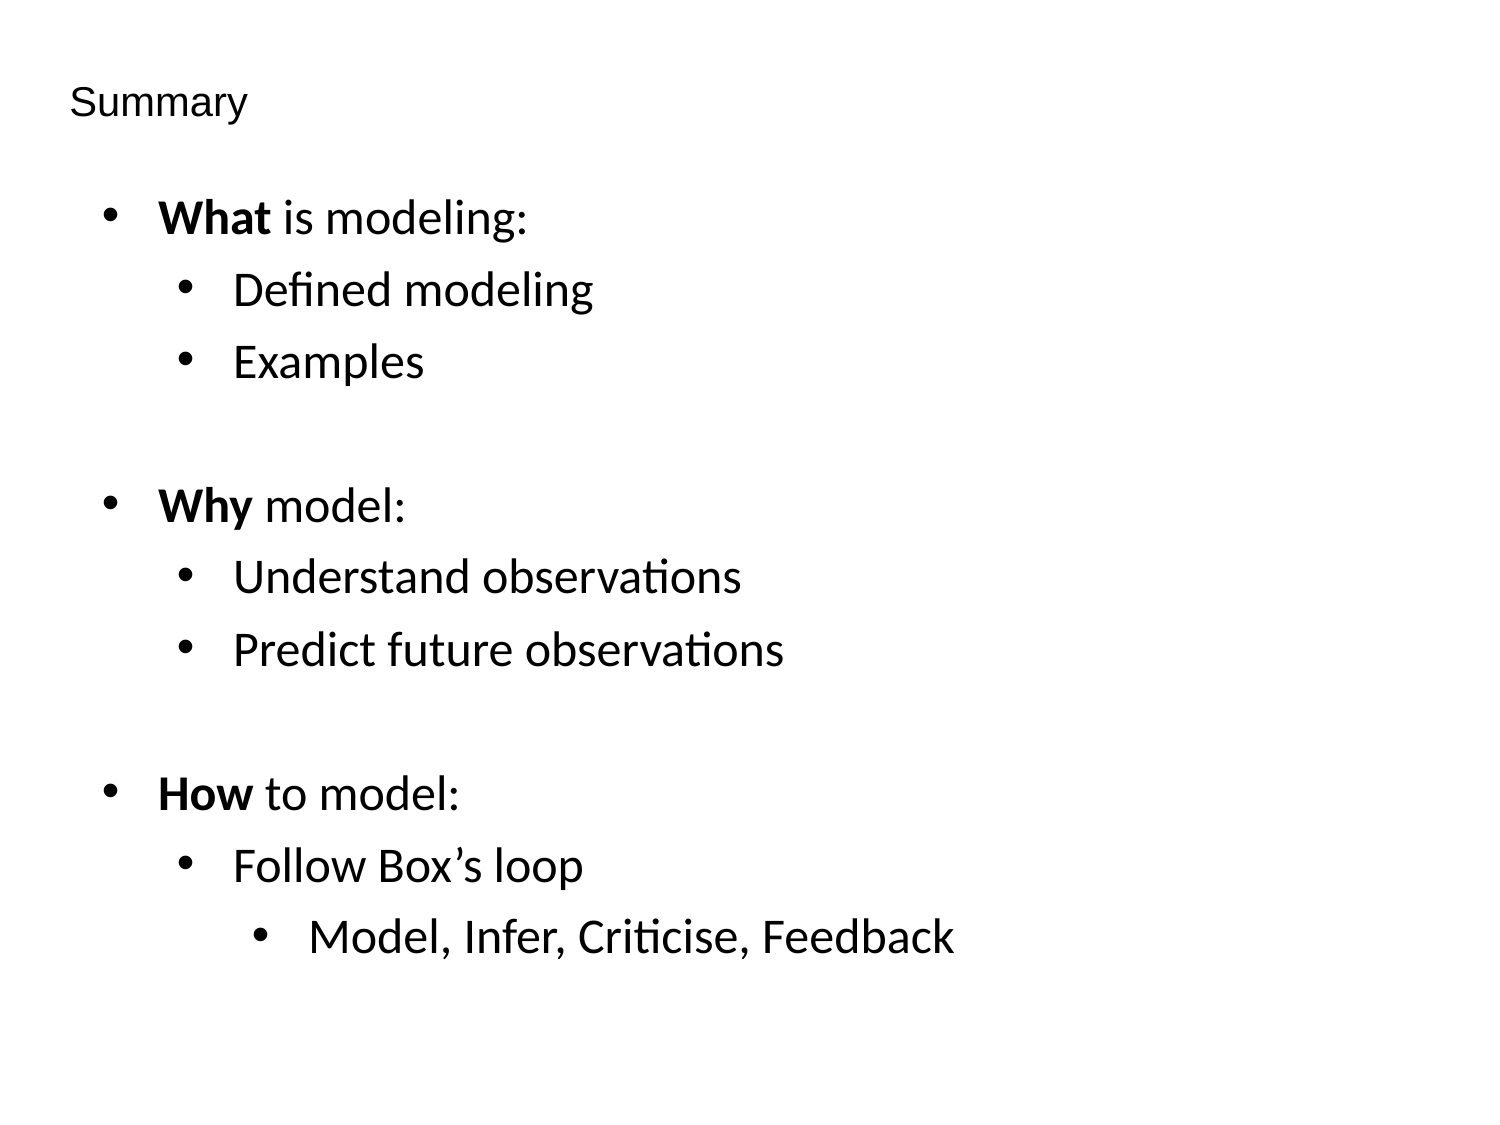

Summary
What is modeling:
Defined modeling
Examples

Why model:
Understand observations
Predict future observations

How to model:
Follow Box’s loop
Model, Infer, Criticise, Feedback